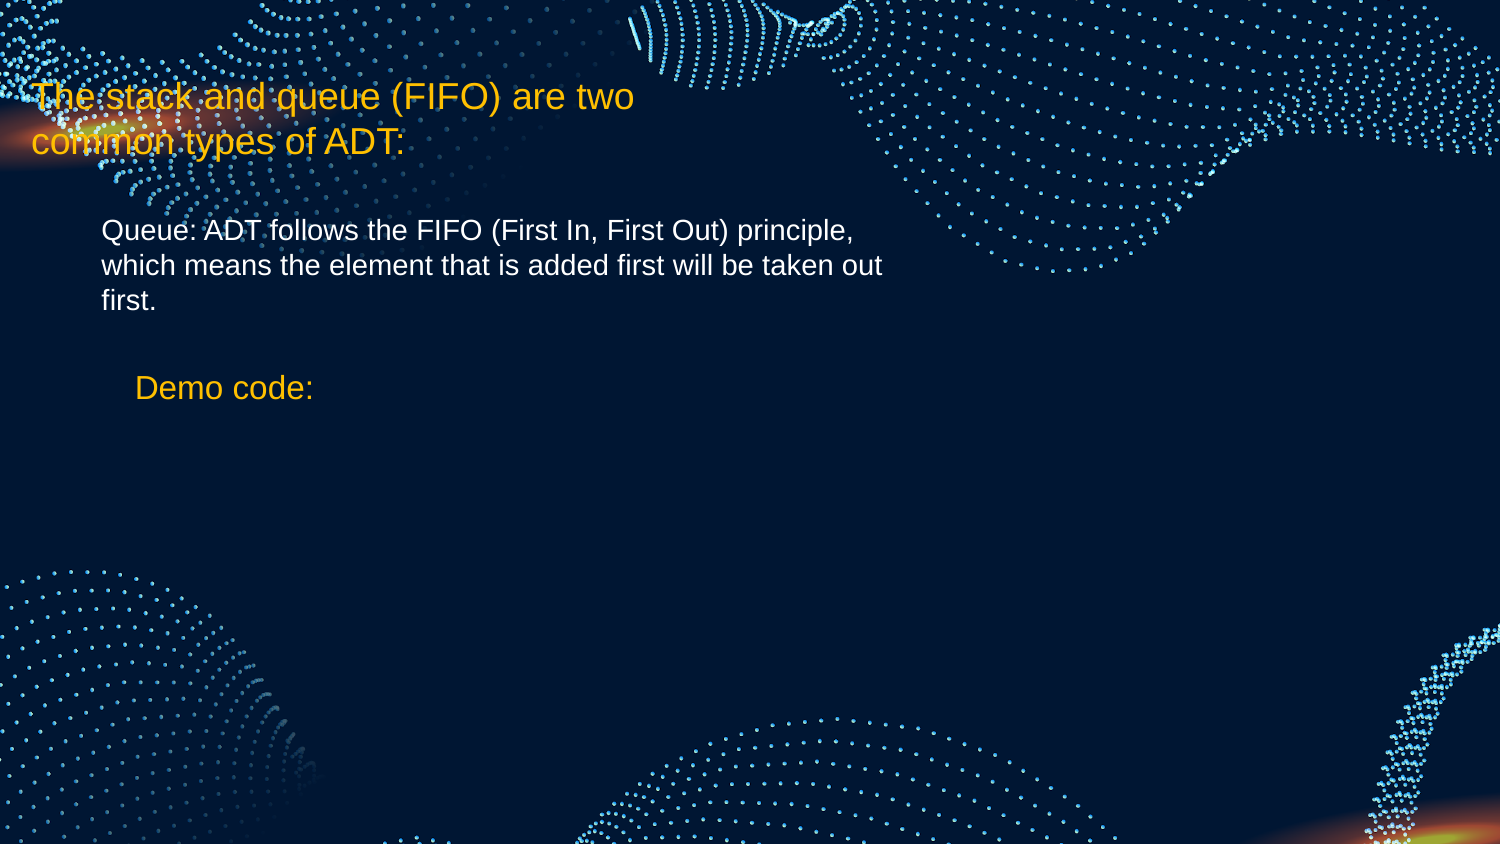

The stack and queue (FIFO) are two common types of ADT:
Queue: ADT follows the FIFO (First In, First Out) principle, which means the element that is added first will be taken out first.
Demo code: